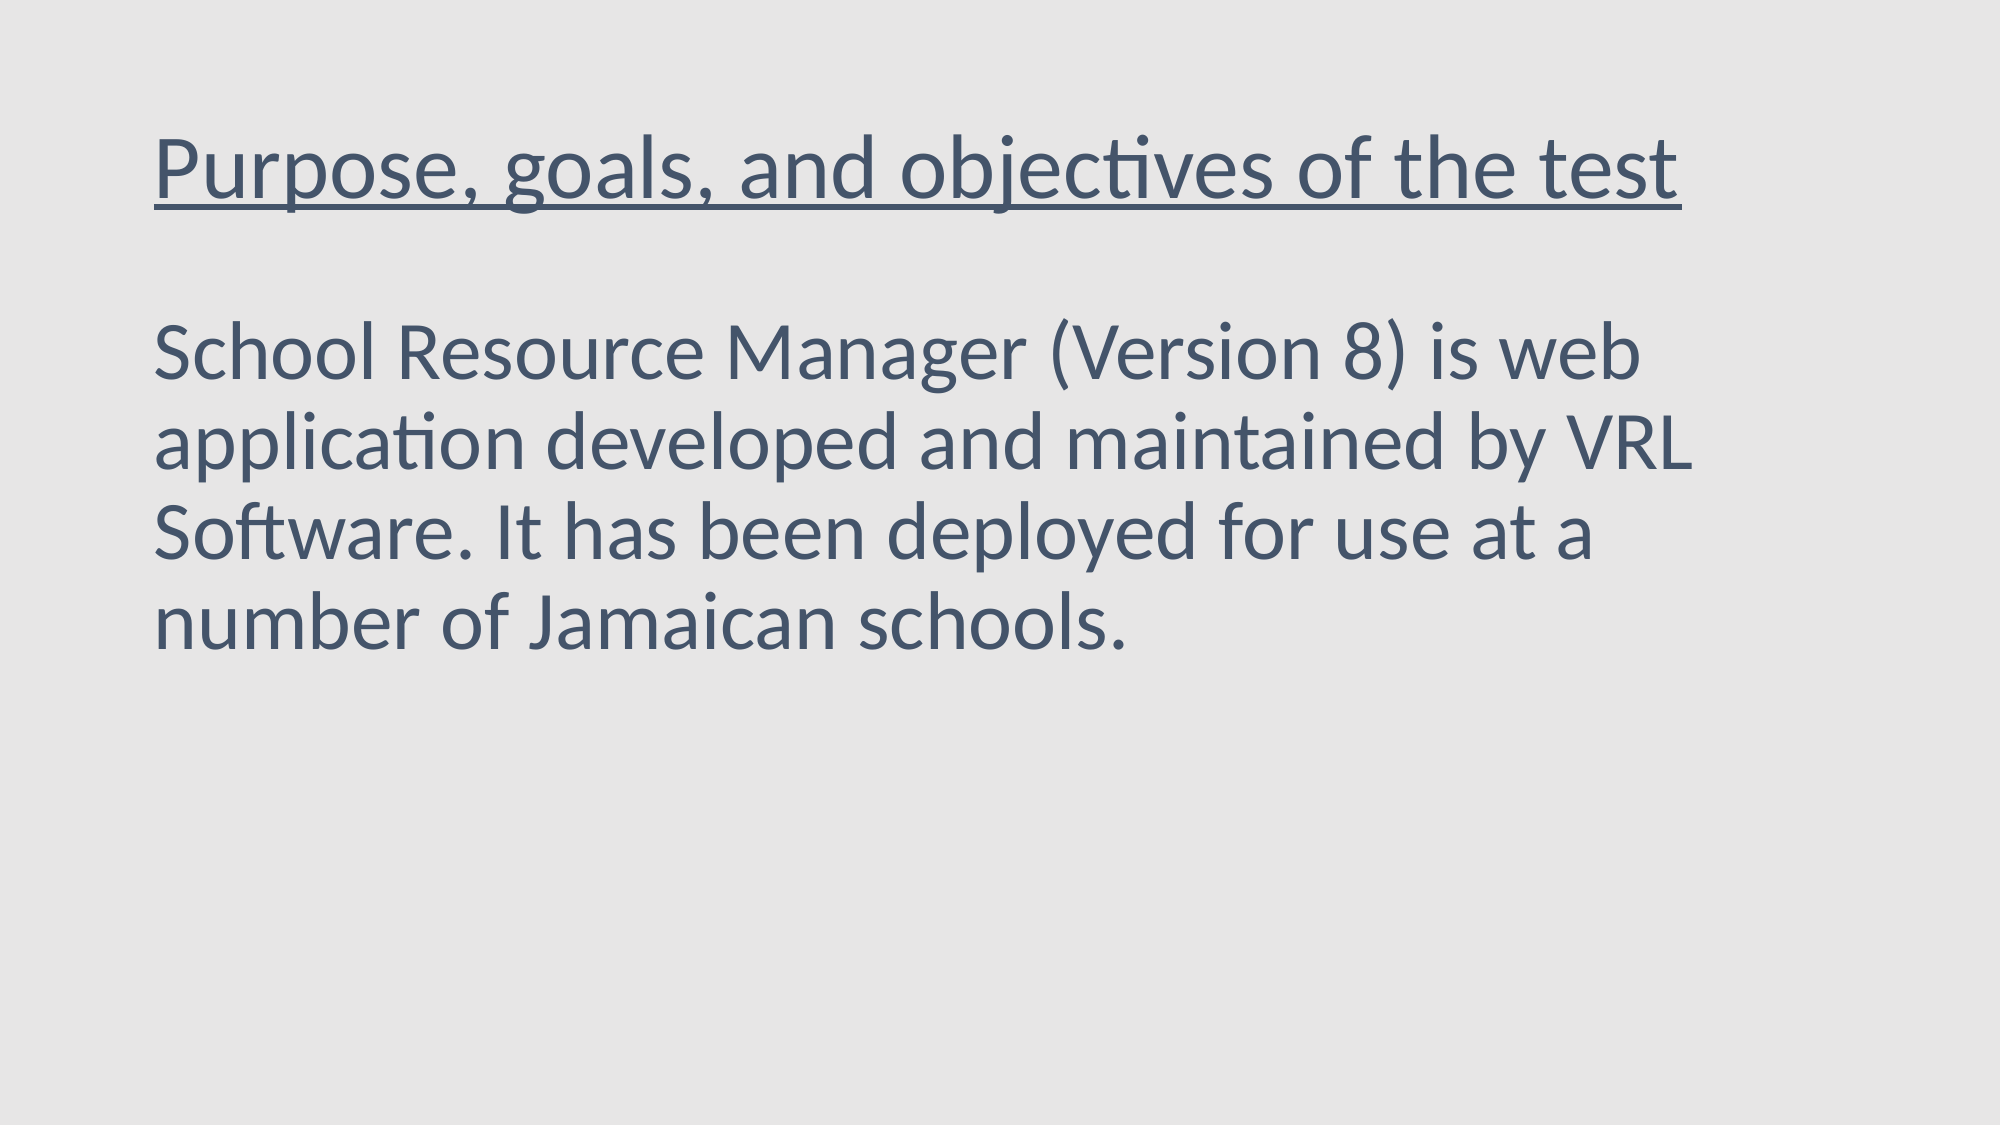

# Purpose, goals, and objectives of the test
School Resource Manager (Version 8) is web application developed and maintained by VRL Software. It has been deployed for use at a number of Jamaican schools.